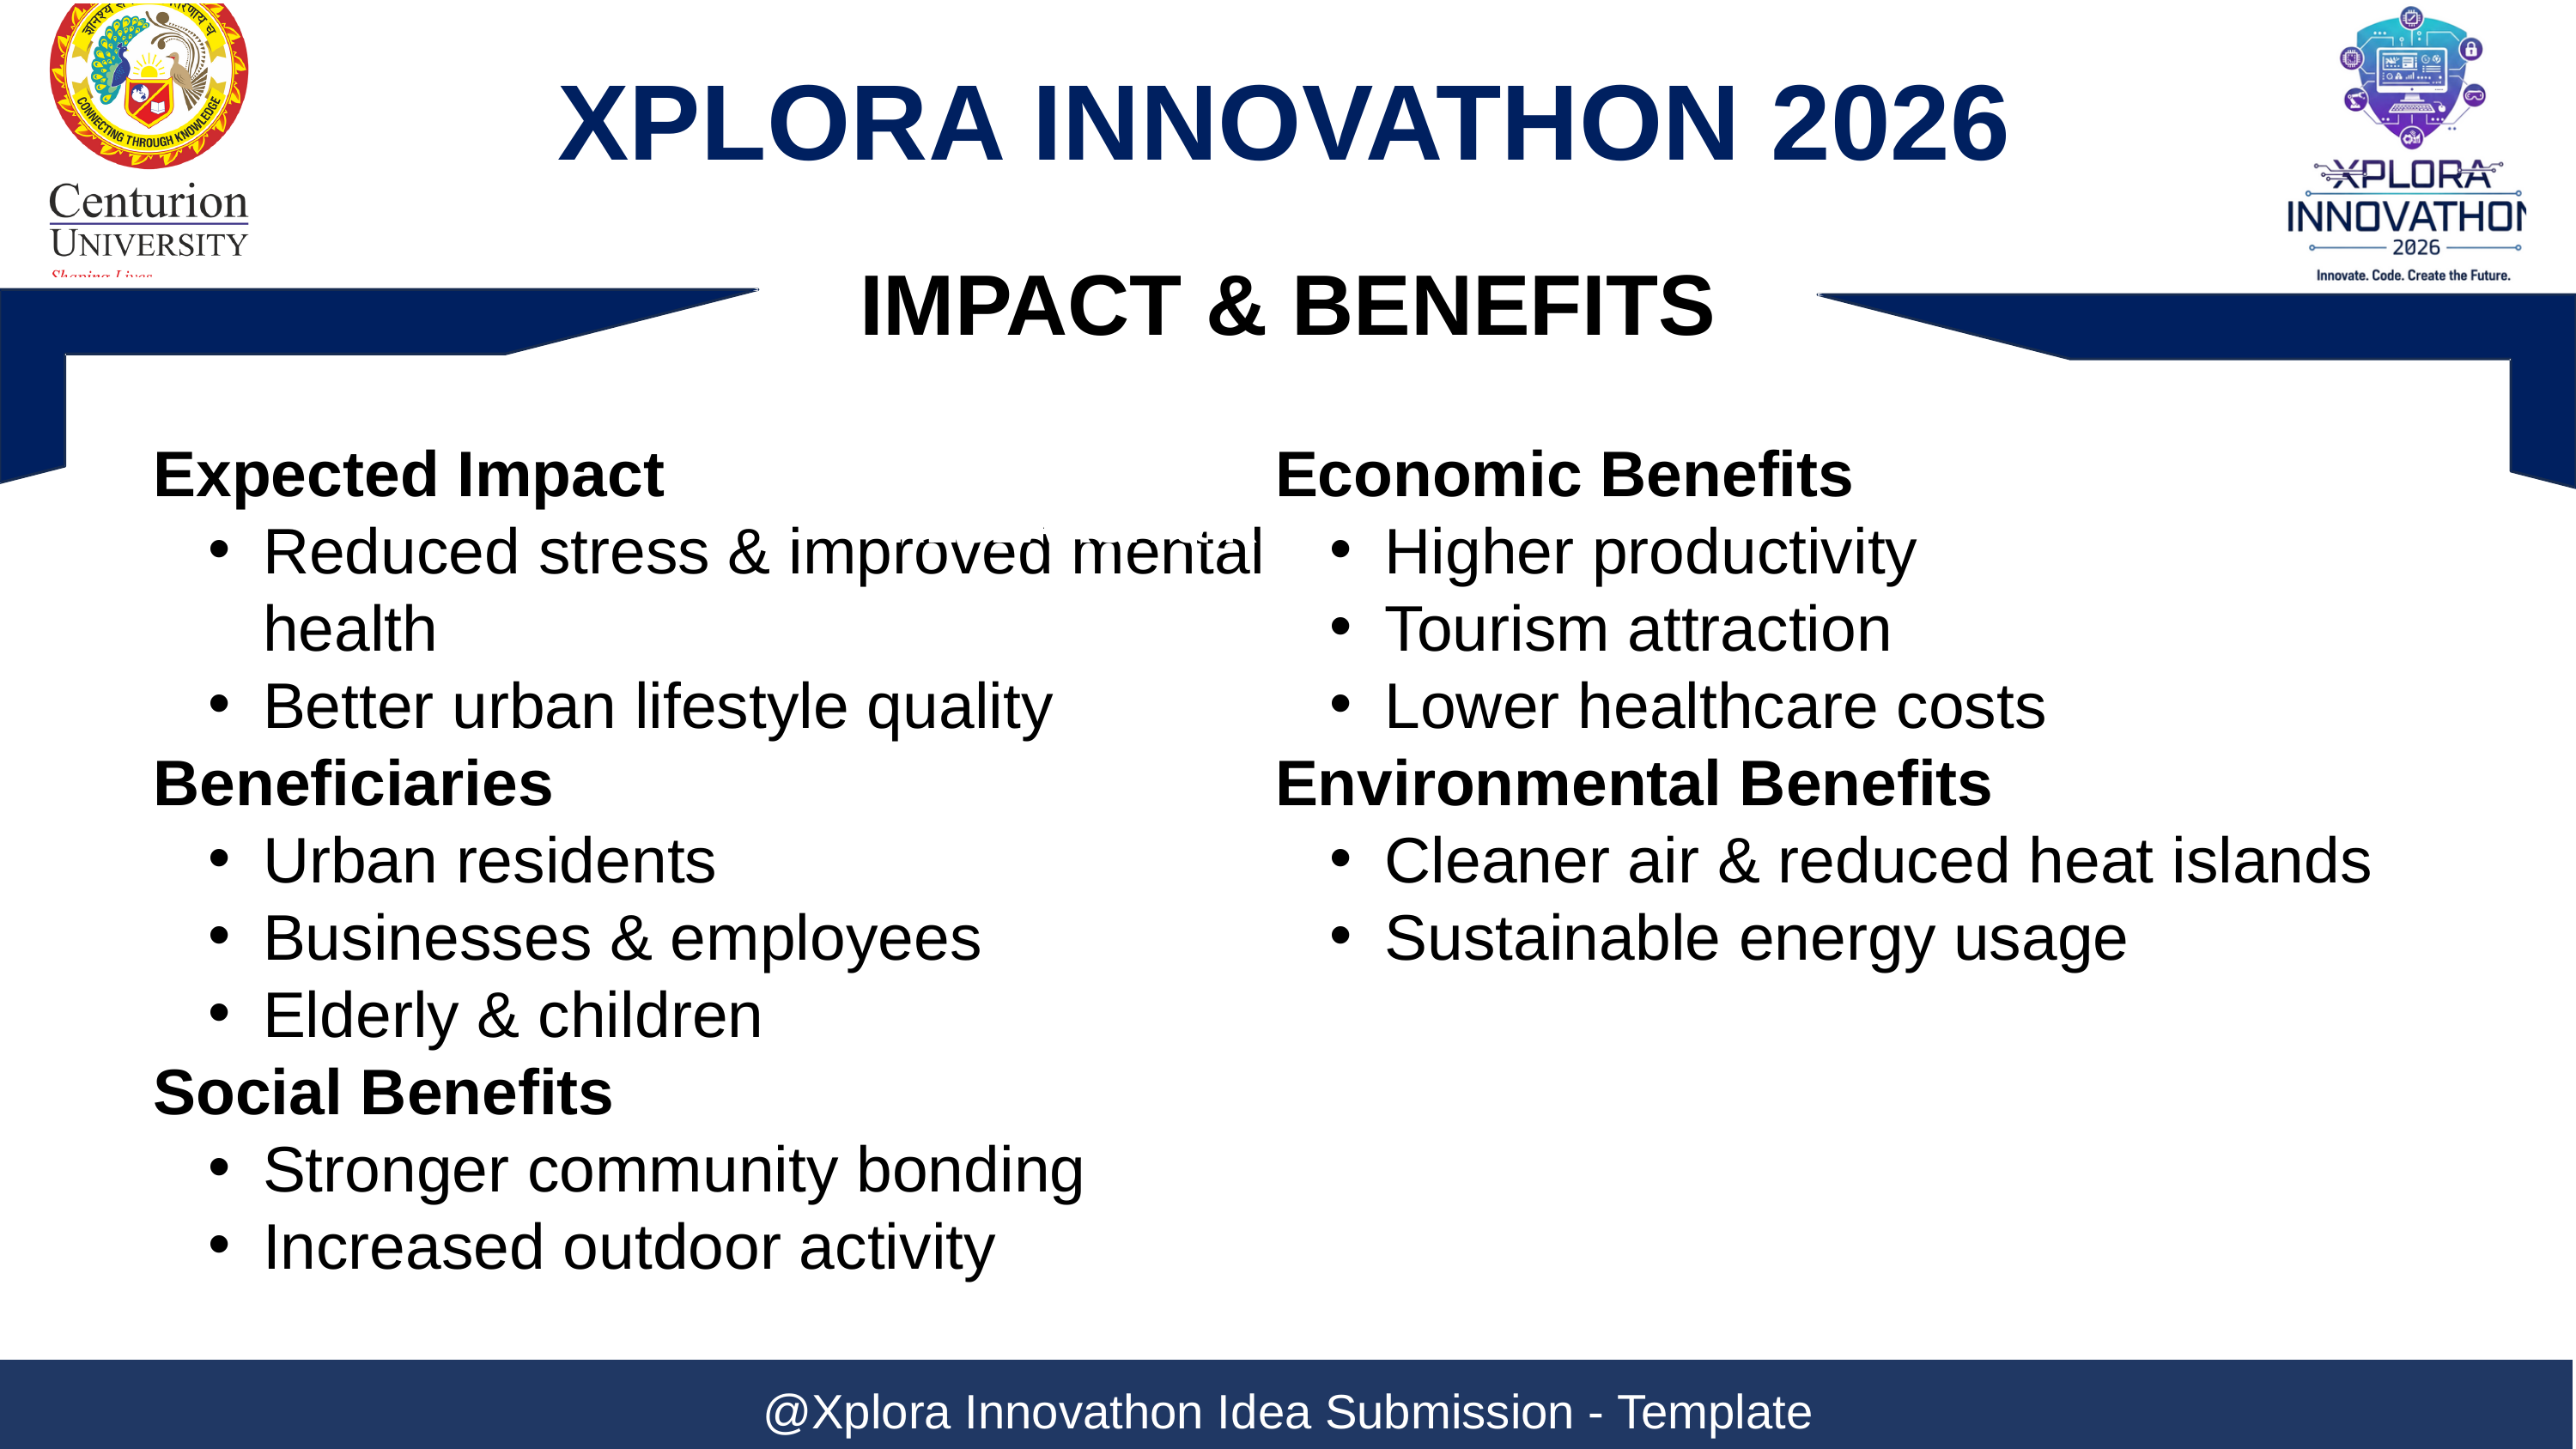

XPLORA INNOVATHON 2026
IMPACT & BENEFITS

Expected Impact
Reduced stress & improved mental health
Better urban lifestyle quality
Beneficiaries
Urban residents
Businesses & employees
Elderly & children
Social Benefits
Stronger community bonding
Increased outdoor activity

Economic Benefits
Higher productivity
Tourism attraction
Lower healthcare costs
Environmental Benefits
Cleaner air & reduced heat islands
Sustainable energy usage

RESEARCH & REFERENCES

@Xplora Innovathon Idea Submission - Template